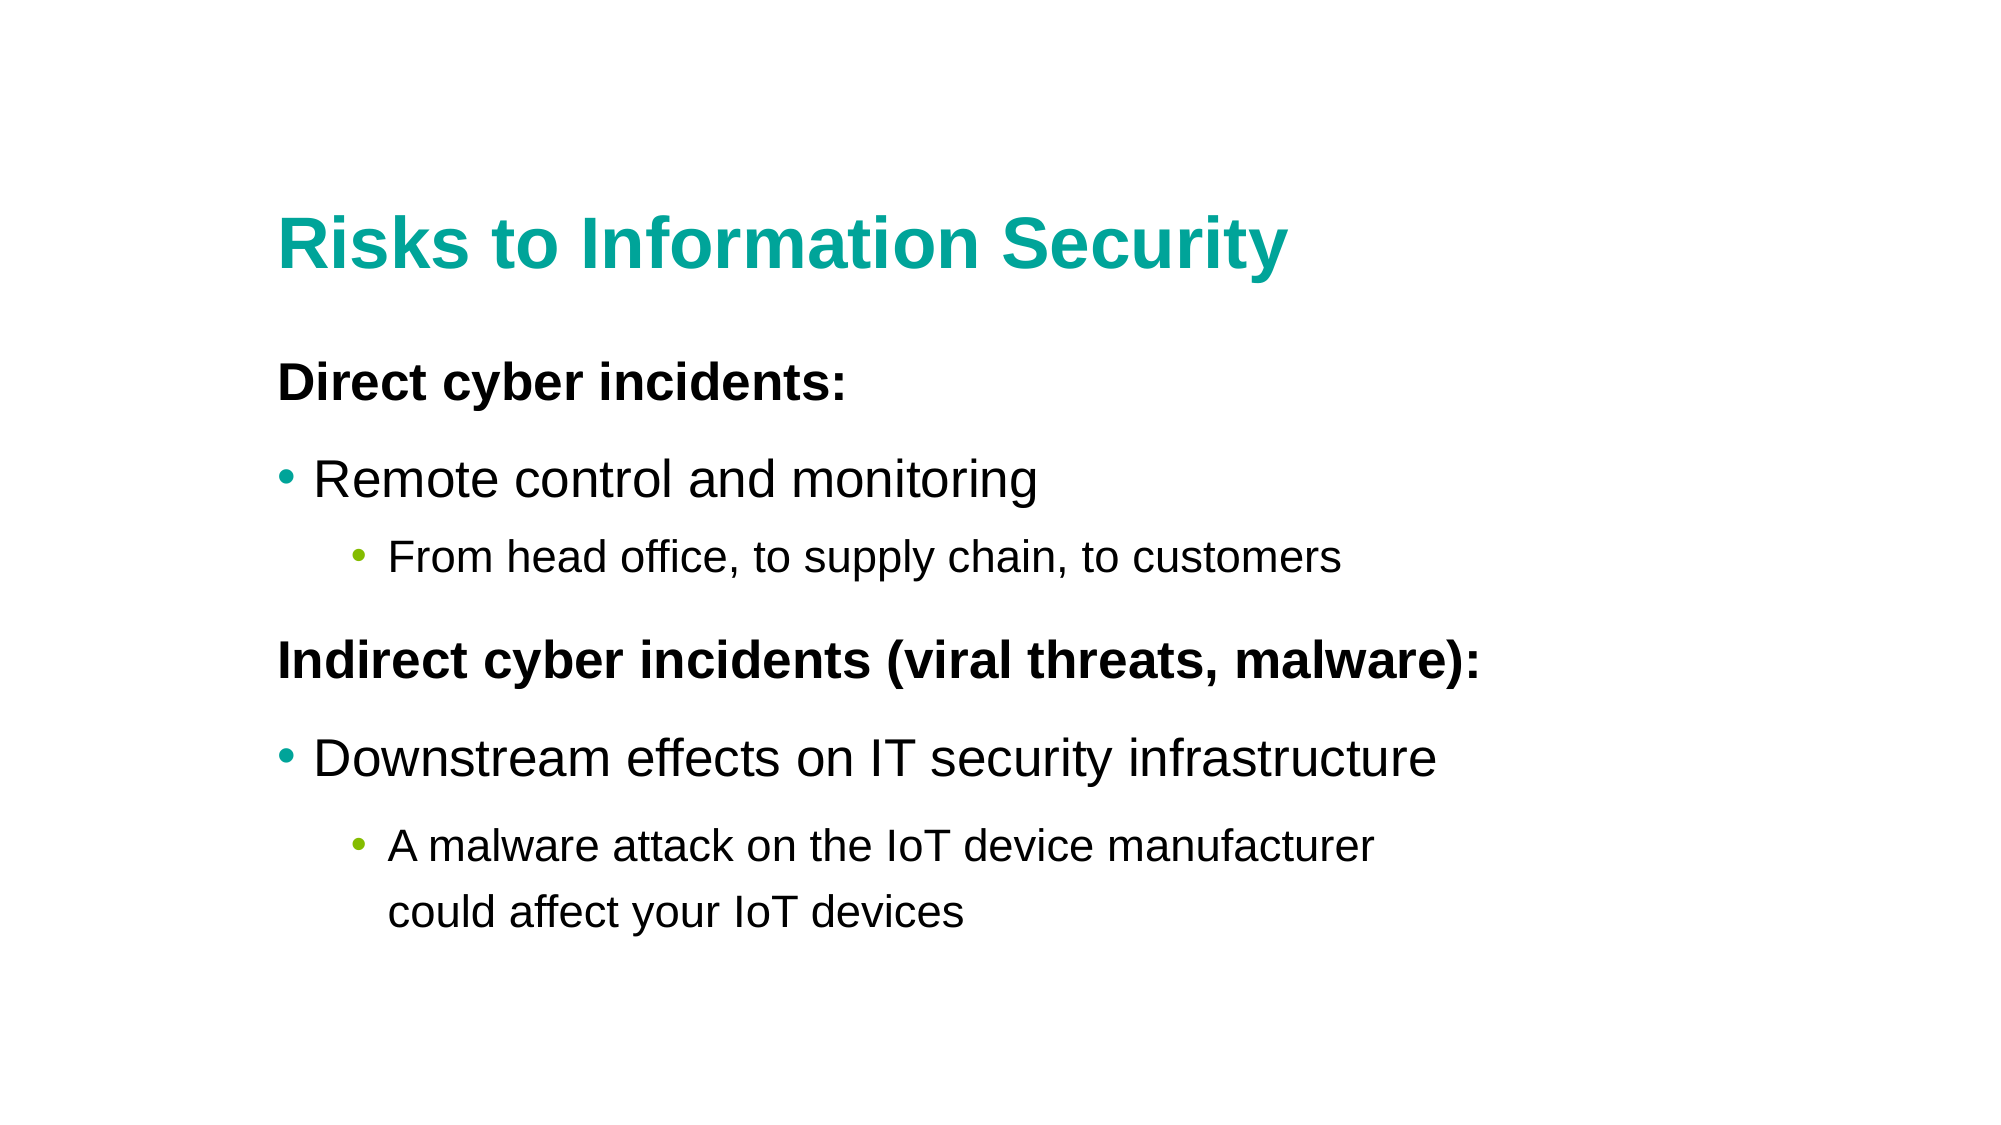

# Risks to Information Security
Direct cyber incidents:
Remote control and monitoring
From head office, to supply chain, to customers
Indirect cyber incidents (viral threats, malware):
Downstream effects on IT security infrastructure
A malware attack on the IoT device manufacturer
could affect your IoT devices
15